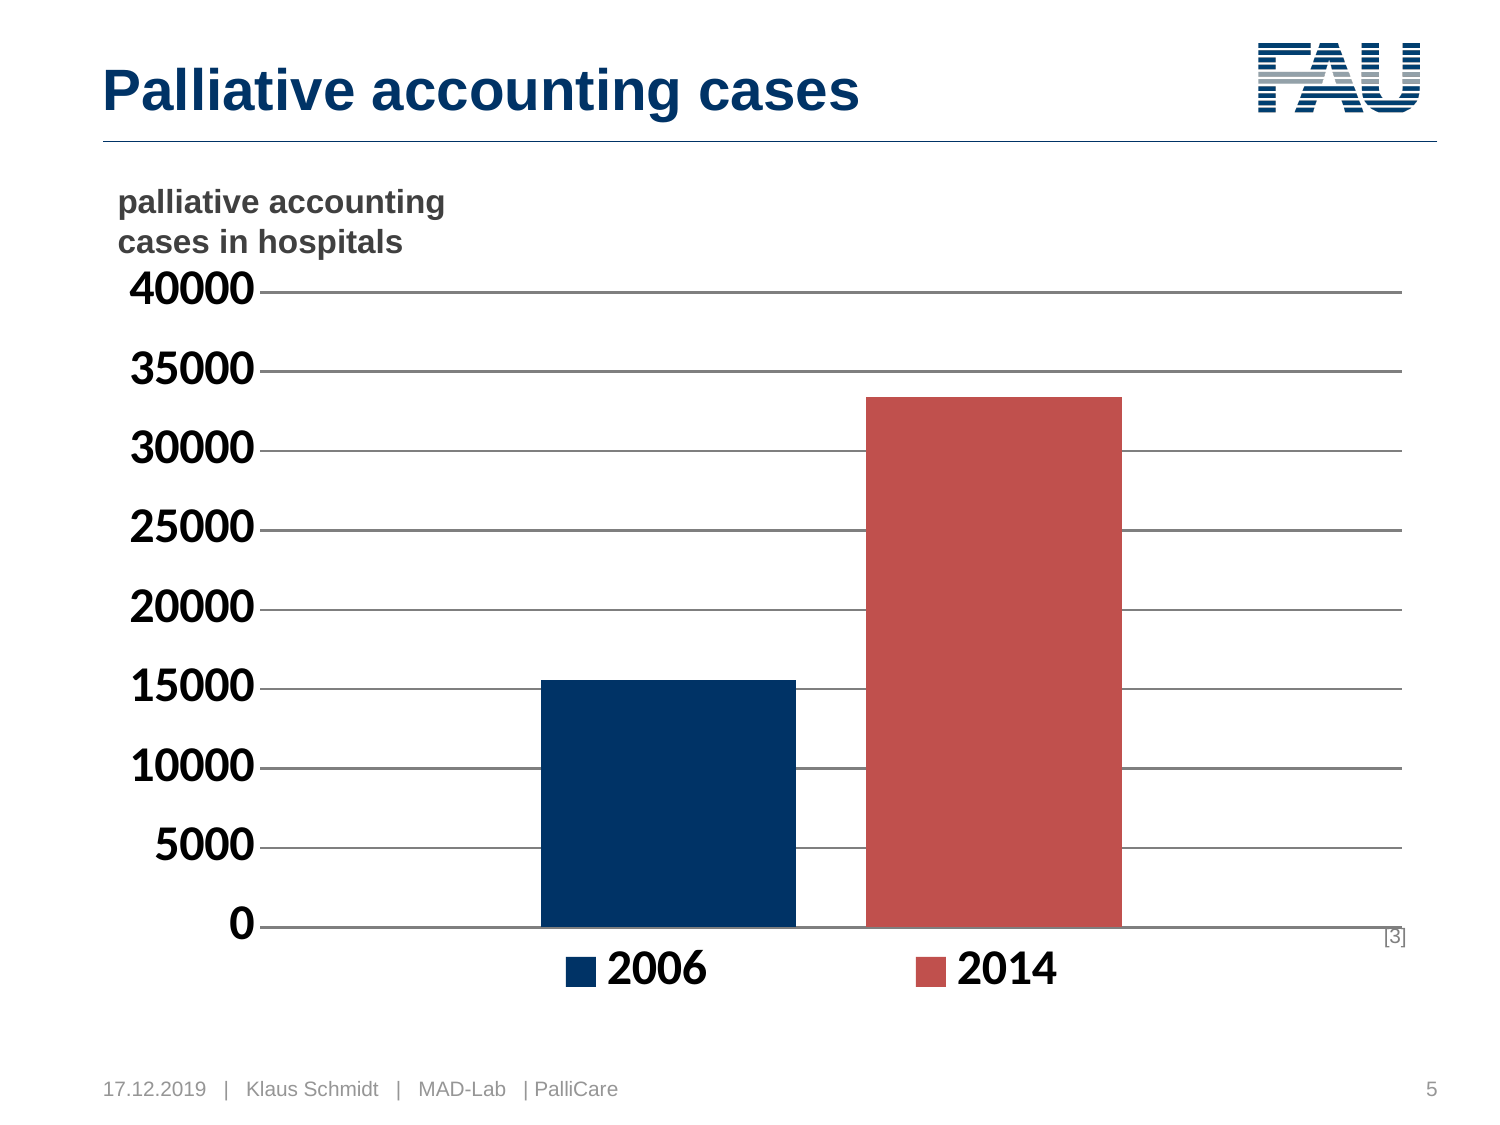

# Palliative accounting cases
palliative accounting cases in hospitals

### Chart

| Category | 2006 | 2014 |
|---|---|---|
| palliative accounting cases in hospitals | 15576.0 | 33385.0 |
[3]
5
17.12.2019   |   Klaus Schmidt   |   MAD-Lab   | PalliCare